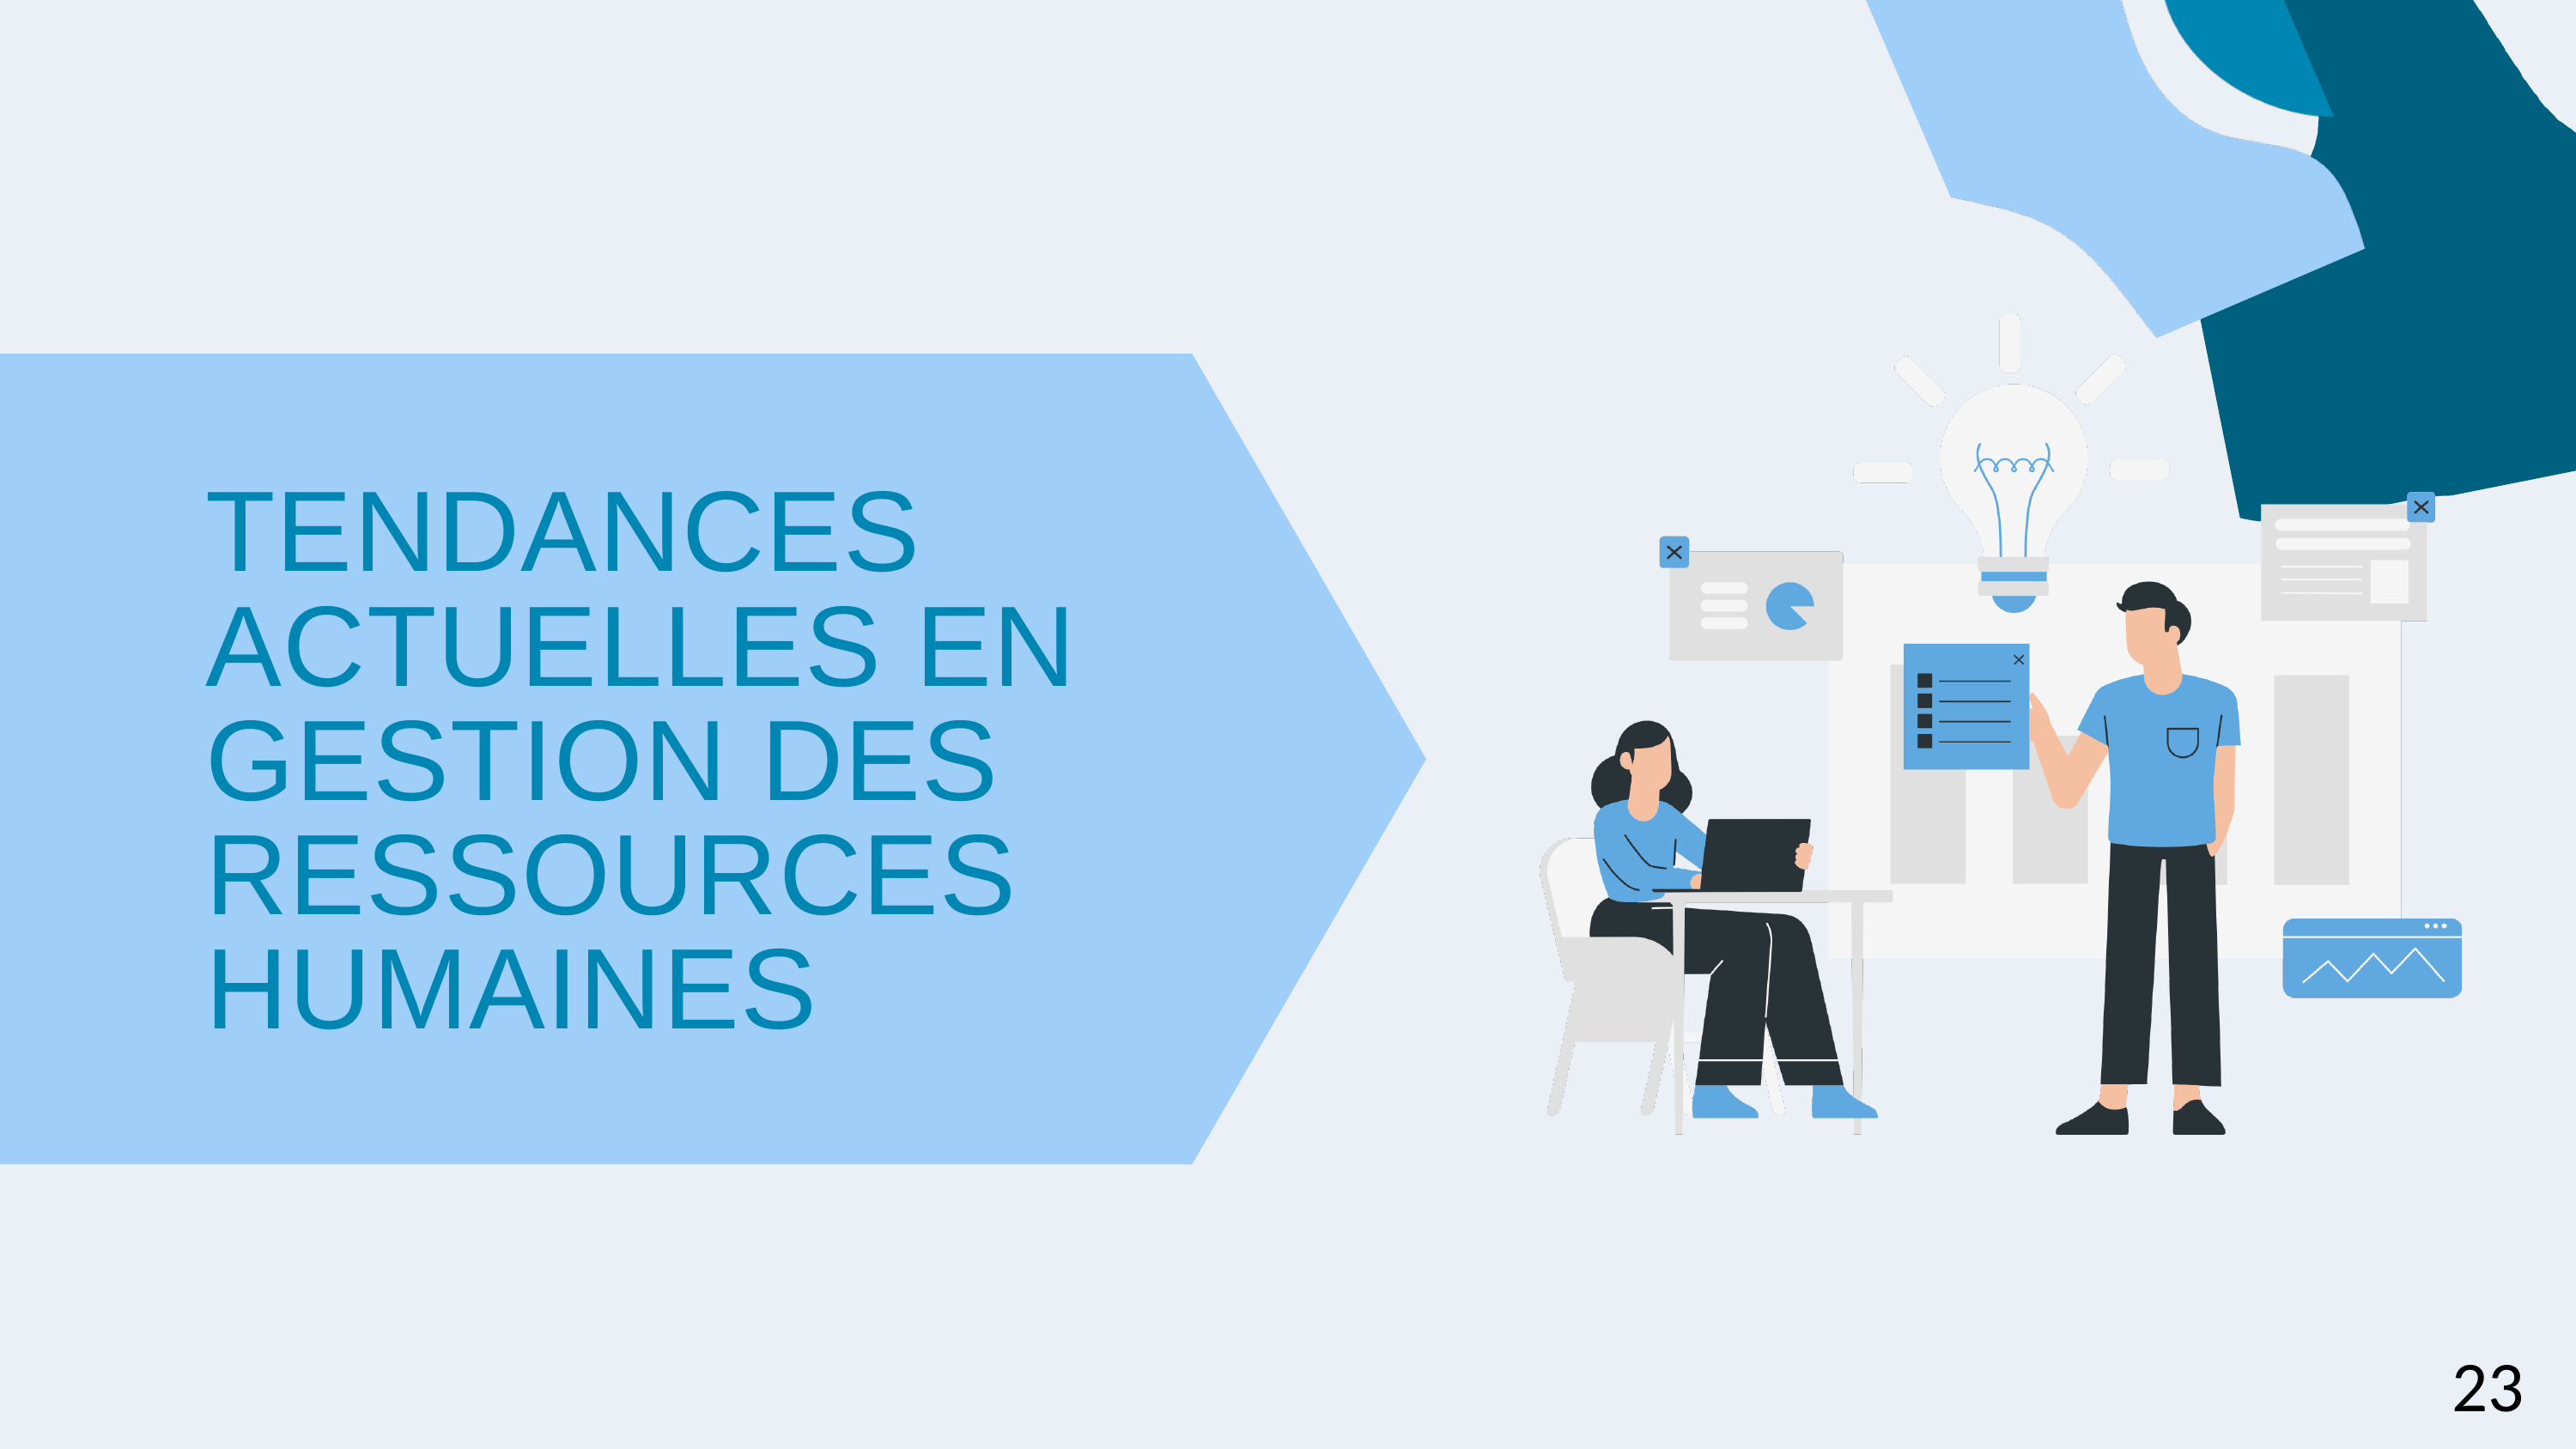

TENDANCES ACTUELLES EN GESTION DES RESSOURCES HUMAINES
23